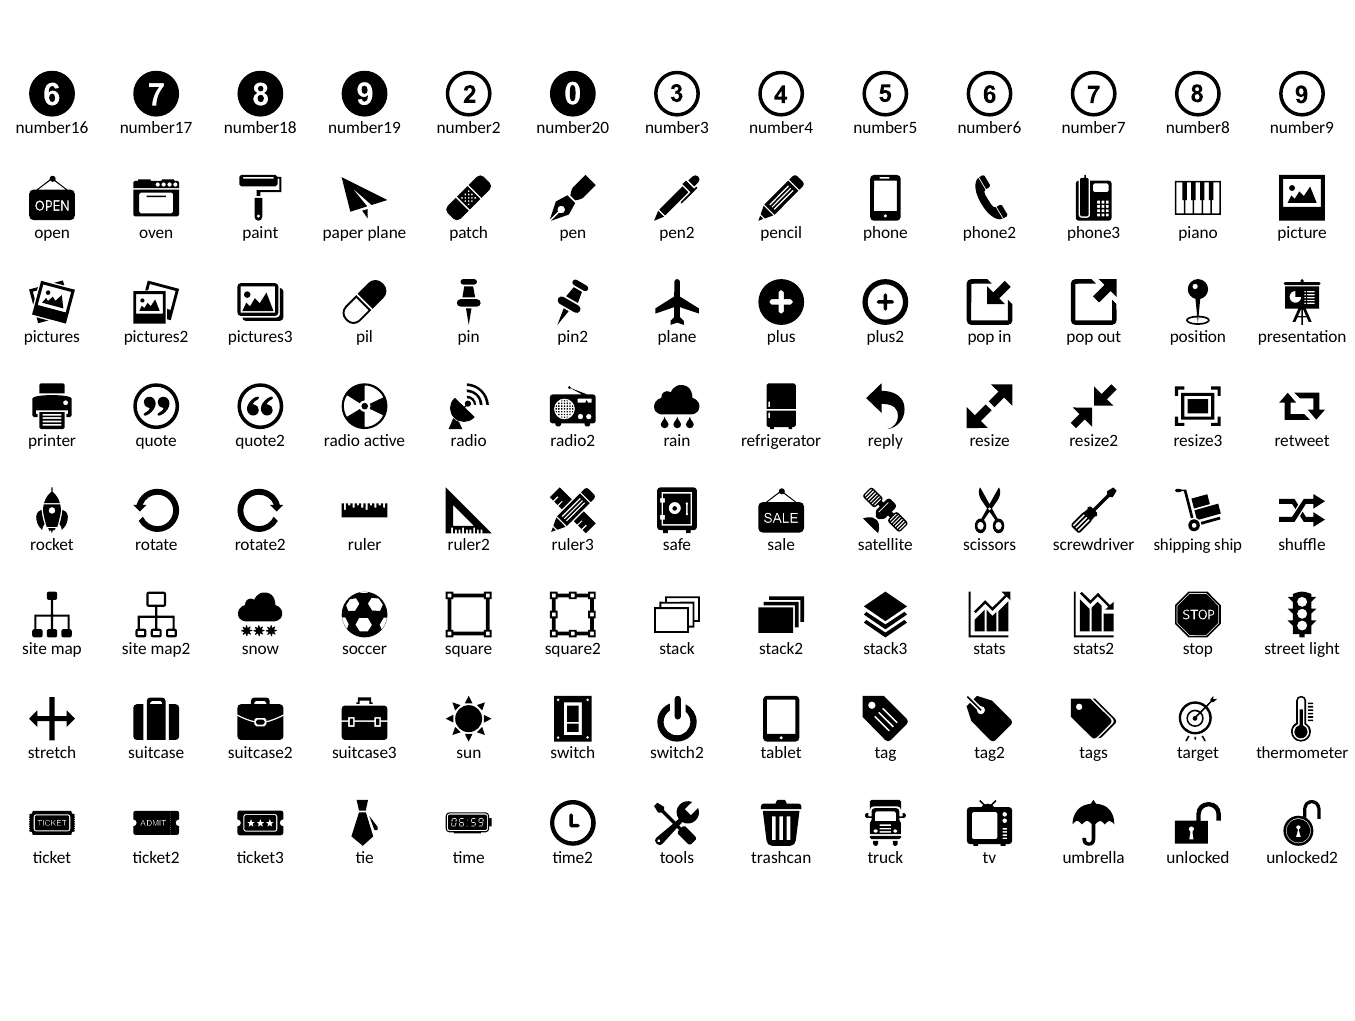

number16
number17
number18
number19
number2
number20
number3
number4
number5
number6
number7
number8
number9

open
oven
paint
paper plane
patch
pen
pen2
pencil
phone
phone2
phone3
piano
picture

pictures
pictures2
pictures3
pil
pin
pin2
plane
plus
plus2
pop in
pop out
position
presentation

printer
quote
quote2
radio active
radio
radio2
rain
refrigerator
reply
resize
resize2
resize3
retweet

rocket
rotate
rotate2
ruler
ruler2
ruler3
safe
sale
satellite
scissors
screwdriver
shipping ship
shuffle

site map
site map2
snow
soccer
square
square2
stack
stack2
stack3
stats
stats2
stop
street light

stretch
suitcase
suitcase2
suitcase3
sun
switch
switch2
tablet
tag
tag2
tags
target
thermometer

ticket
ticket2
ticket3
tie
time
time2
tools
trashcan
truck
tv
umbrella
unlocked
unlocked2